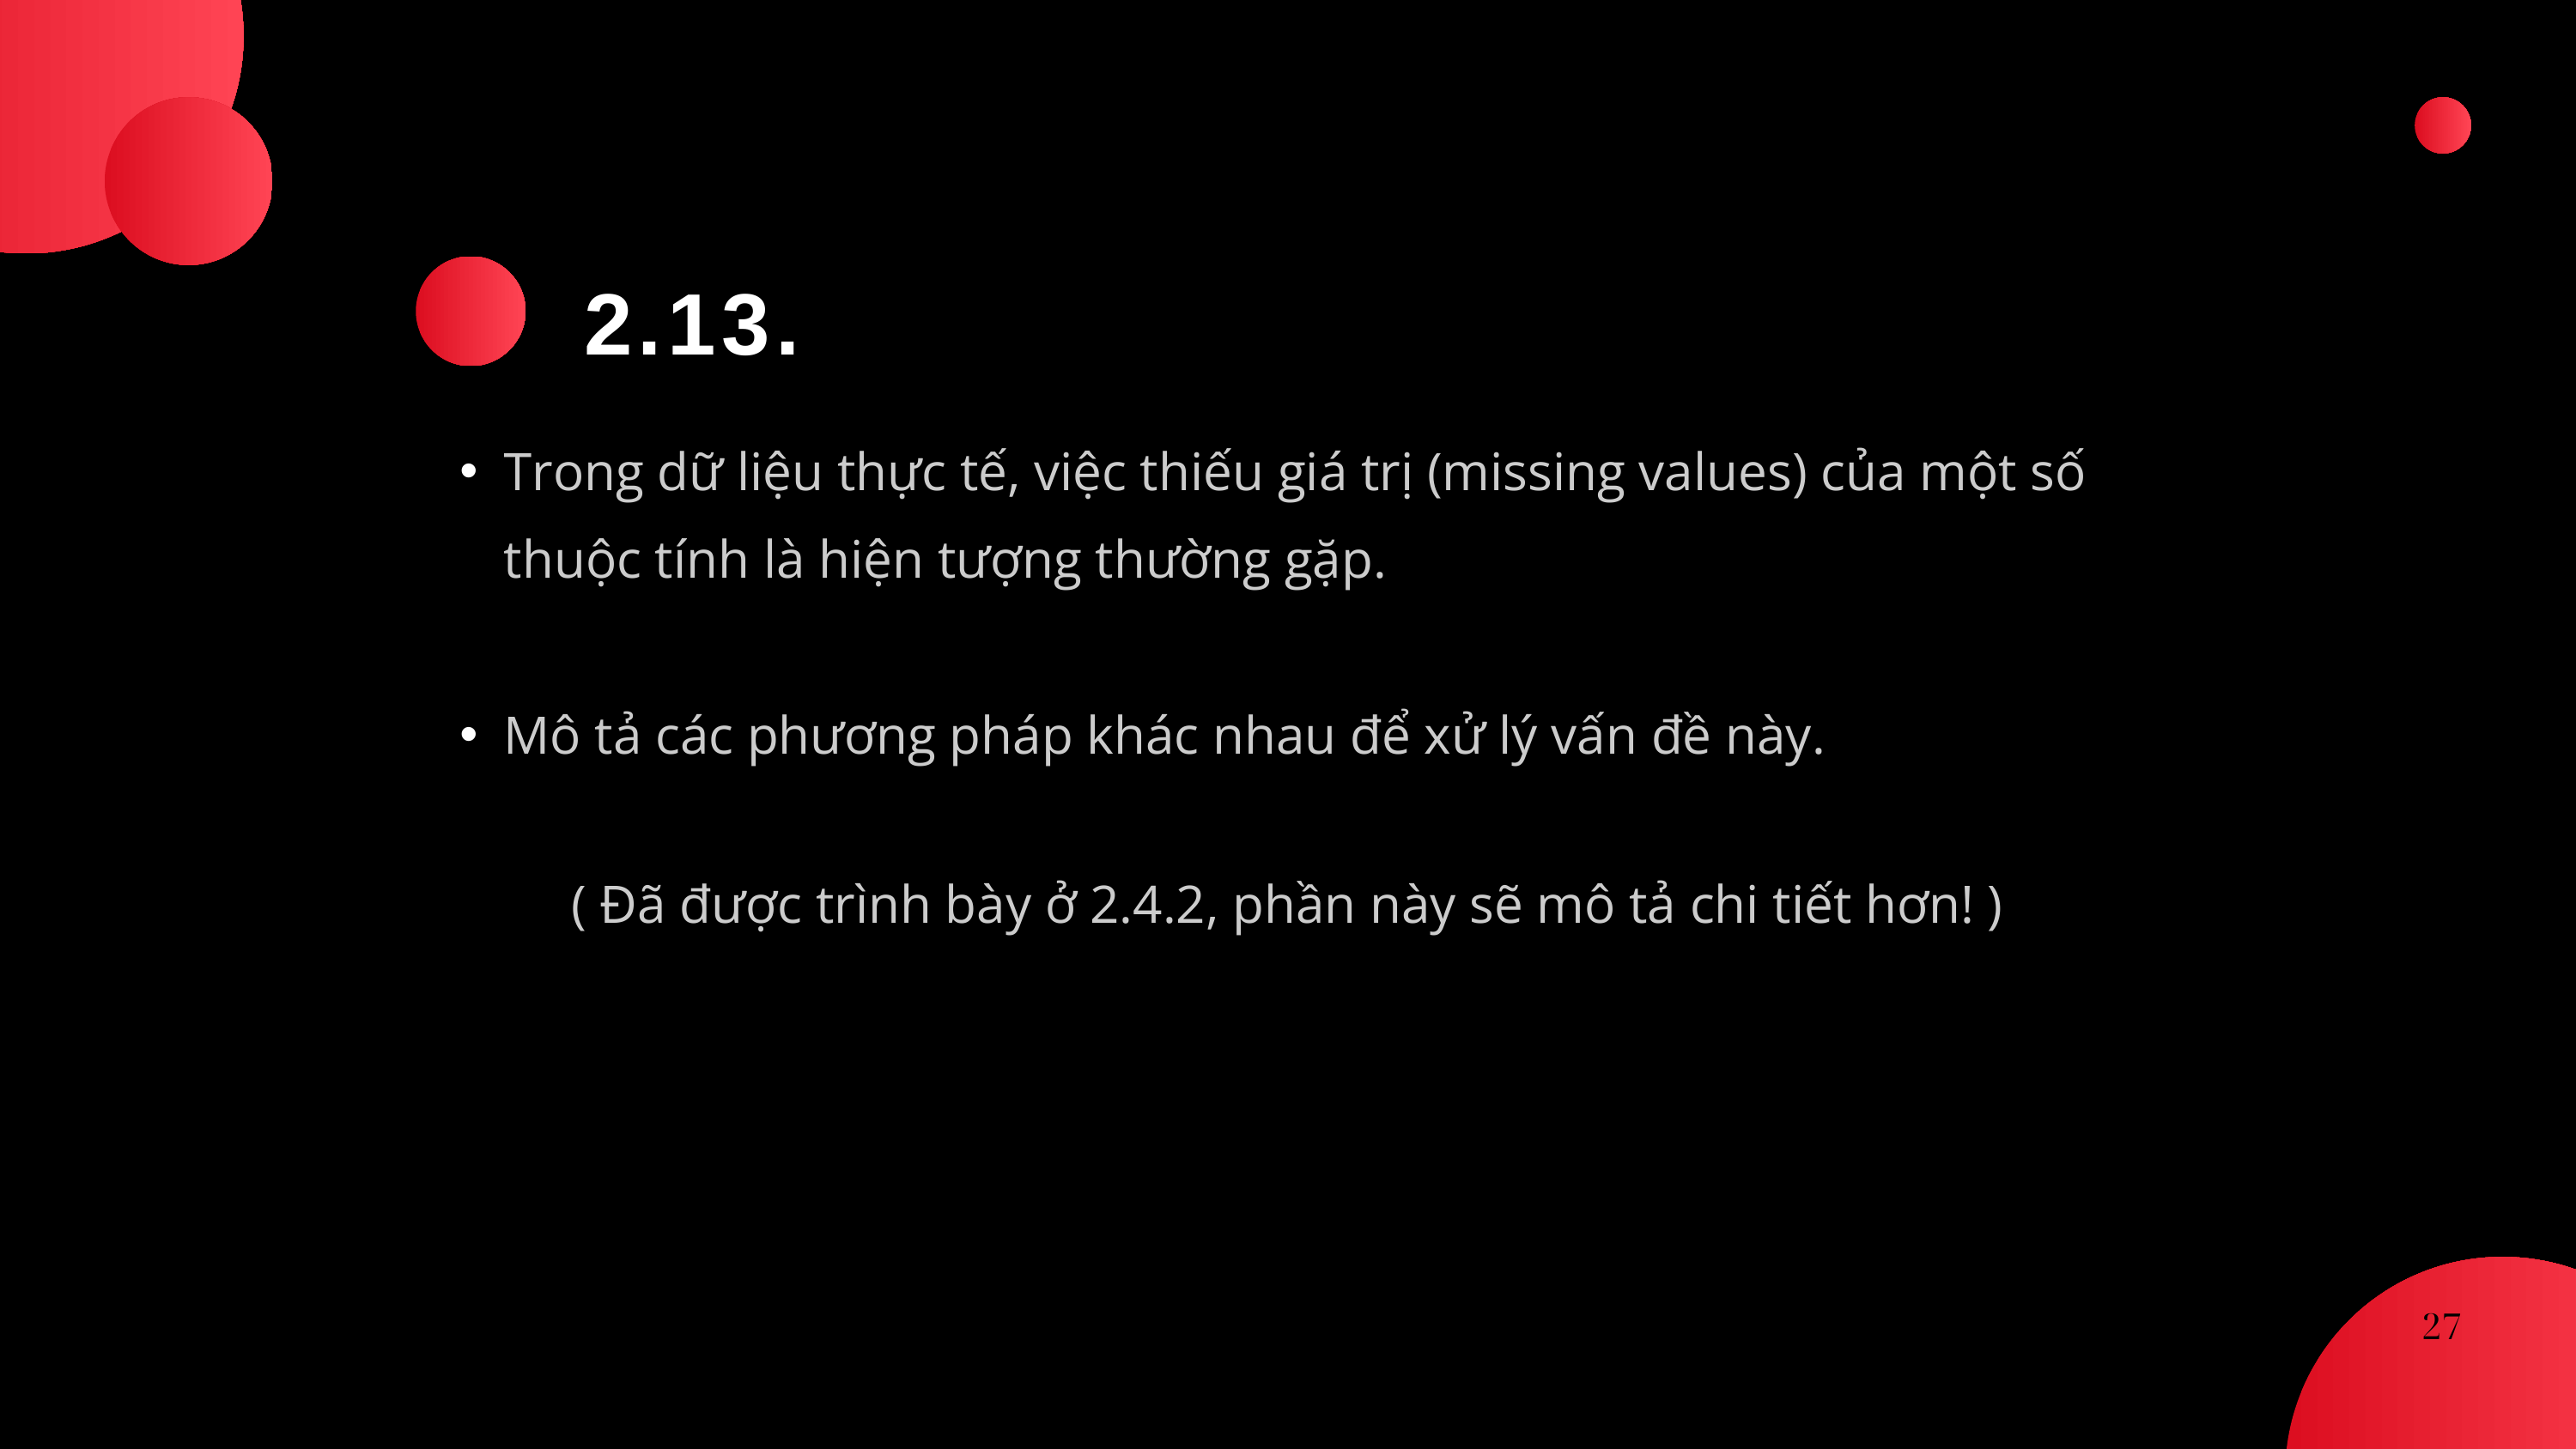

2.13.

Trong dữ liệu thực tế, việc thiếu giá trị (missing values) của một số thuộc tính là hiện tượng thường gặp.

Mô tả các phương pháp khác nhau để xử lý vấn đề này.
( Đã được trình bày ở 2.4.2, phần này sẽ mô tả chi tiết hơn! )

27